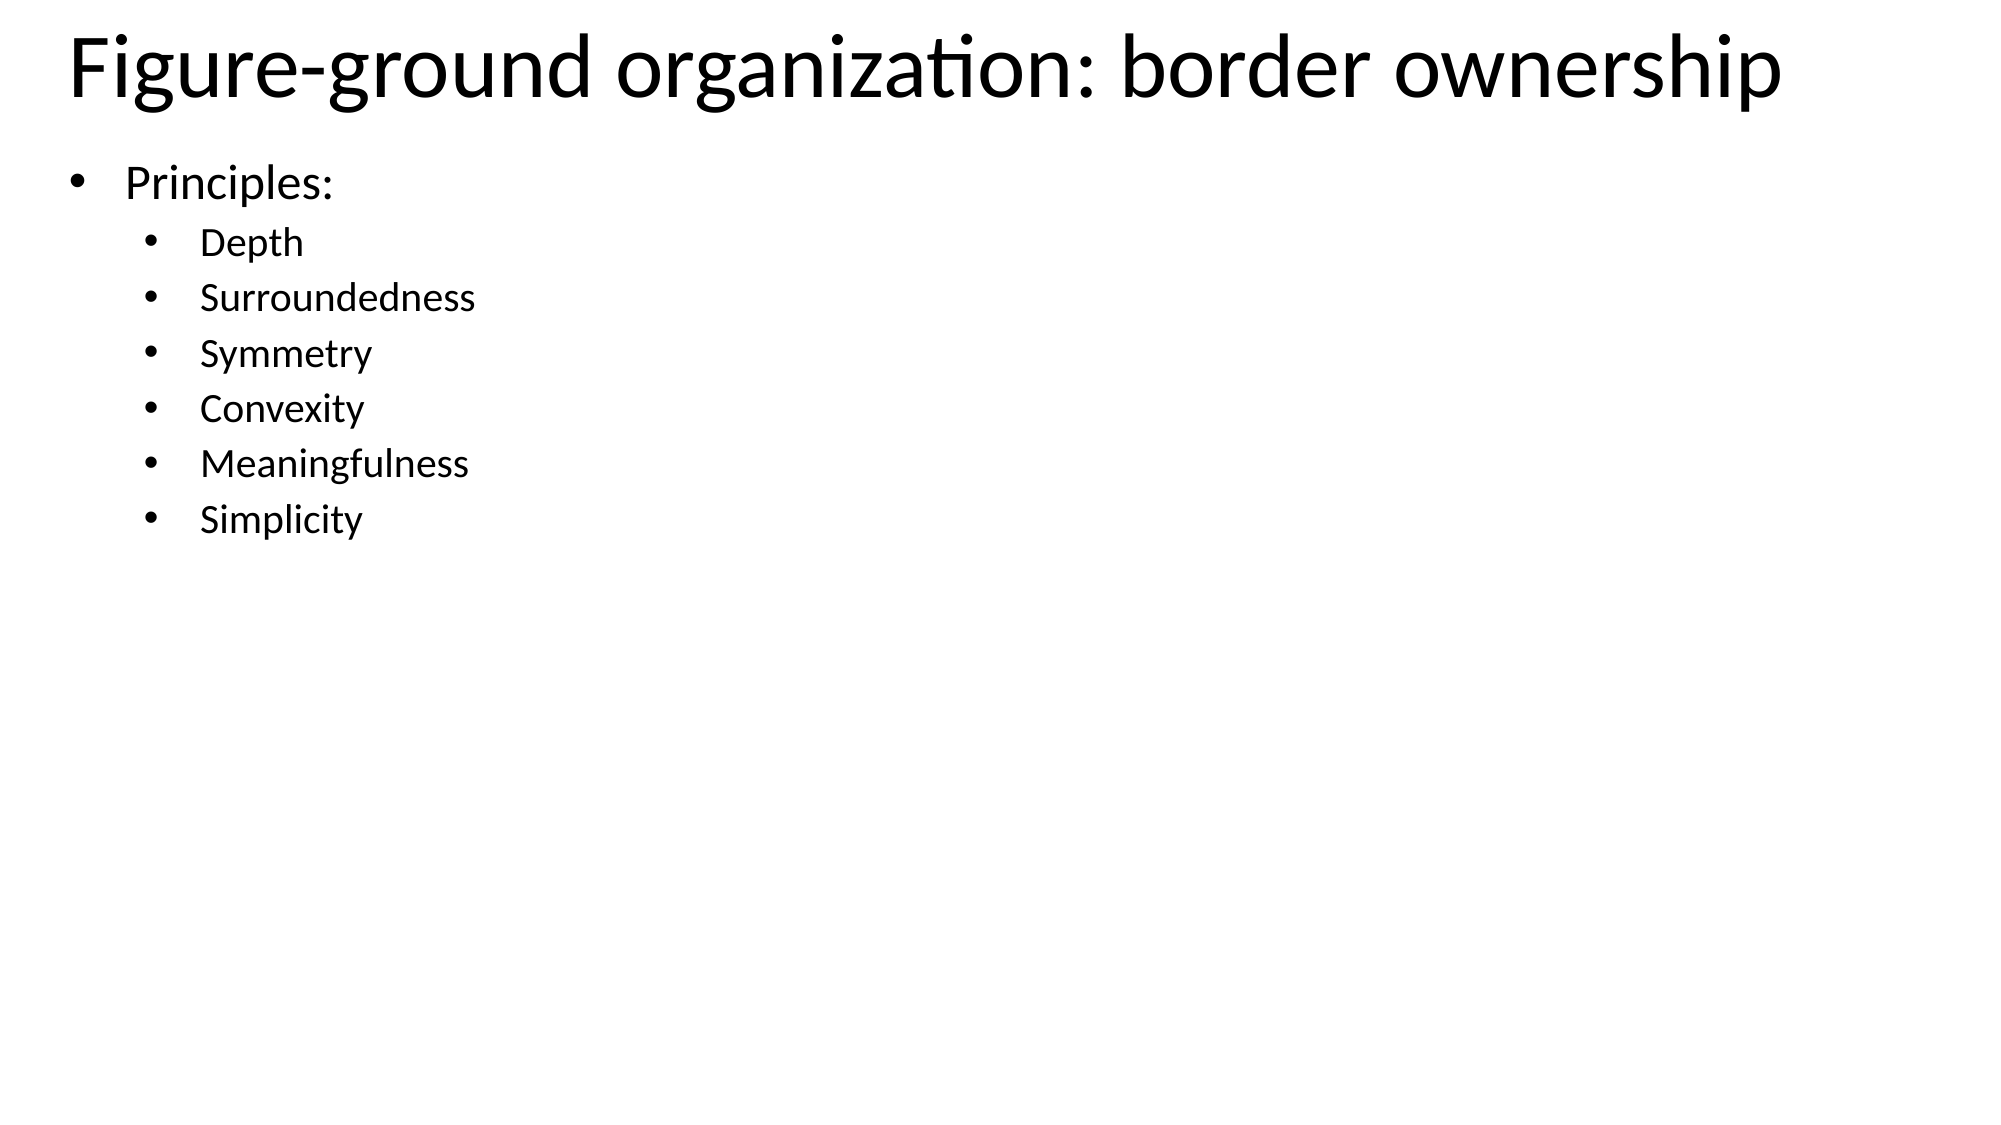

Figure-ground organization: border ownership
Principles:
Depth
Surroundedness
Symmetry
Convexity
Meaningfulness
Simplicity